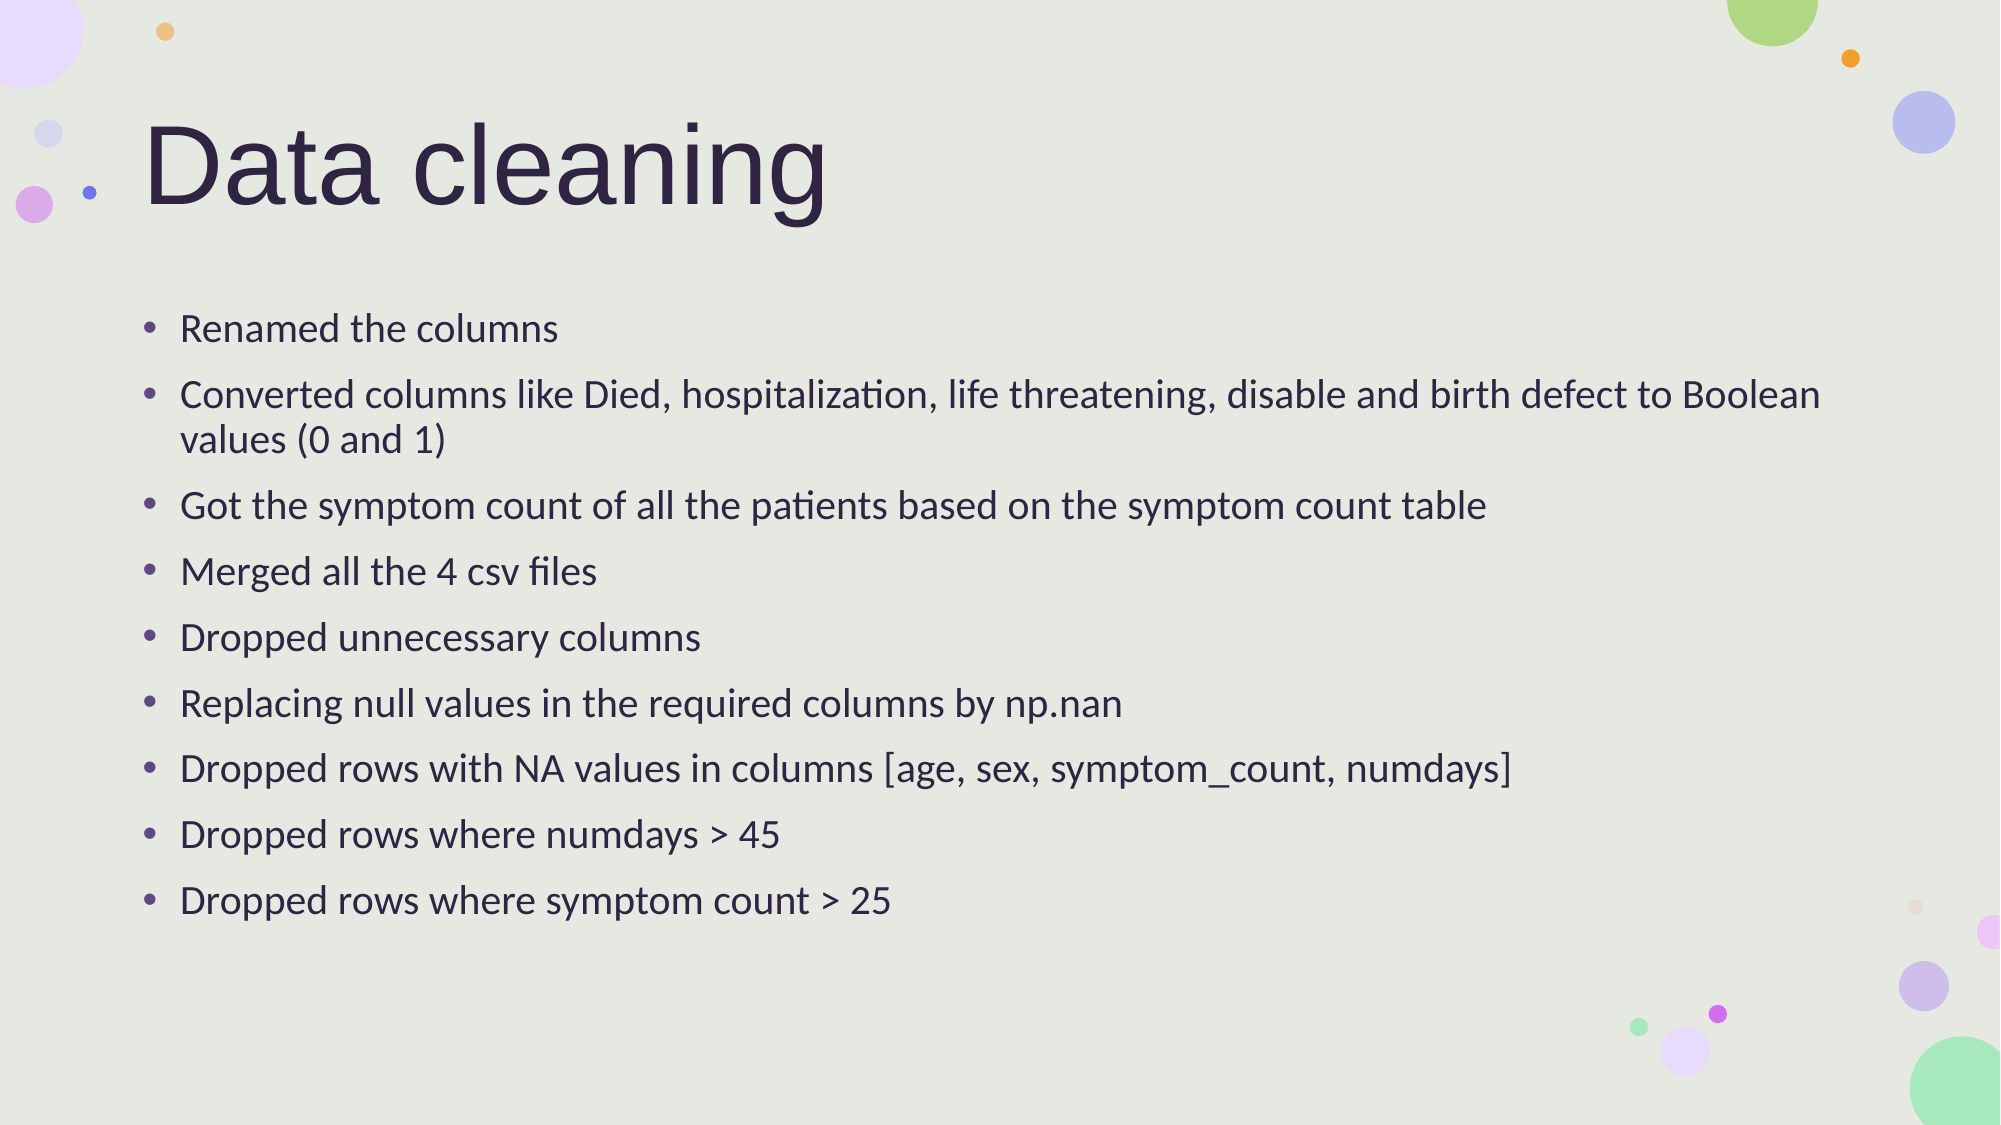

# Data cleaning
Renamed the columns
Converted columns like Died, hospitalization, life threatening, disable and birth defect to Boolean values (0 and 1)
Got the symptom count of all the patients based on the symptom count table
Merged all the 4 csv files
Dropped unnecessary columns
Replacing null values in the required columns by np.nan
Dropped rows with NA values in columns [age, sex, symptom_count, numdays]
Dropped rows where numdays > 45
Dropped rows where symptom count > 25